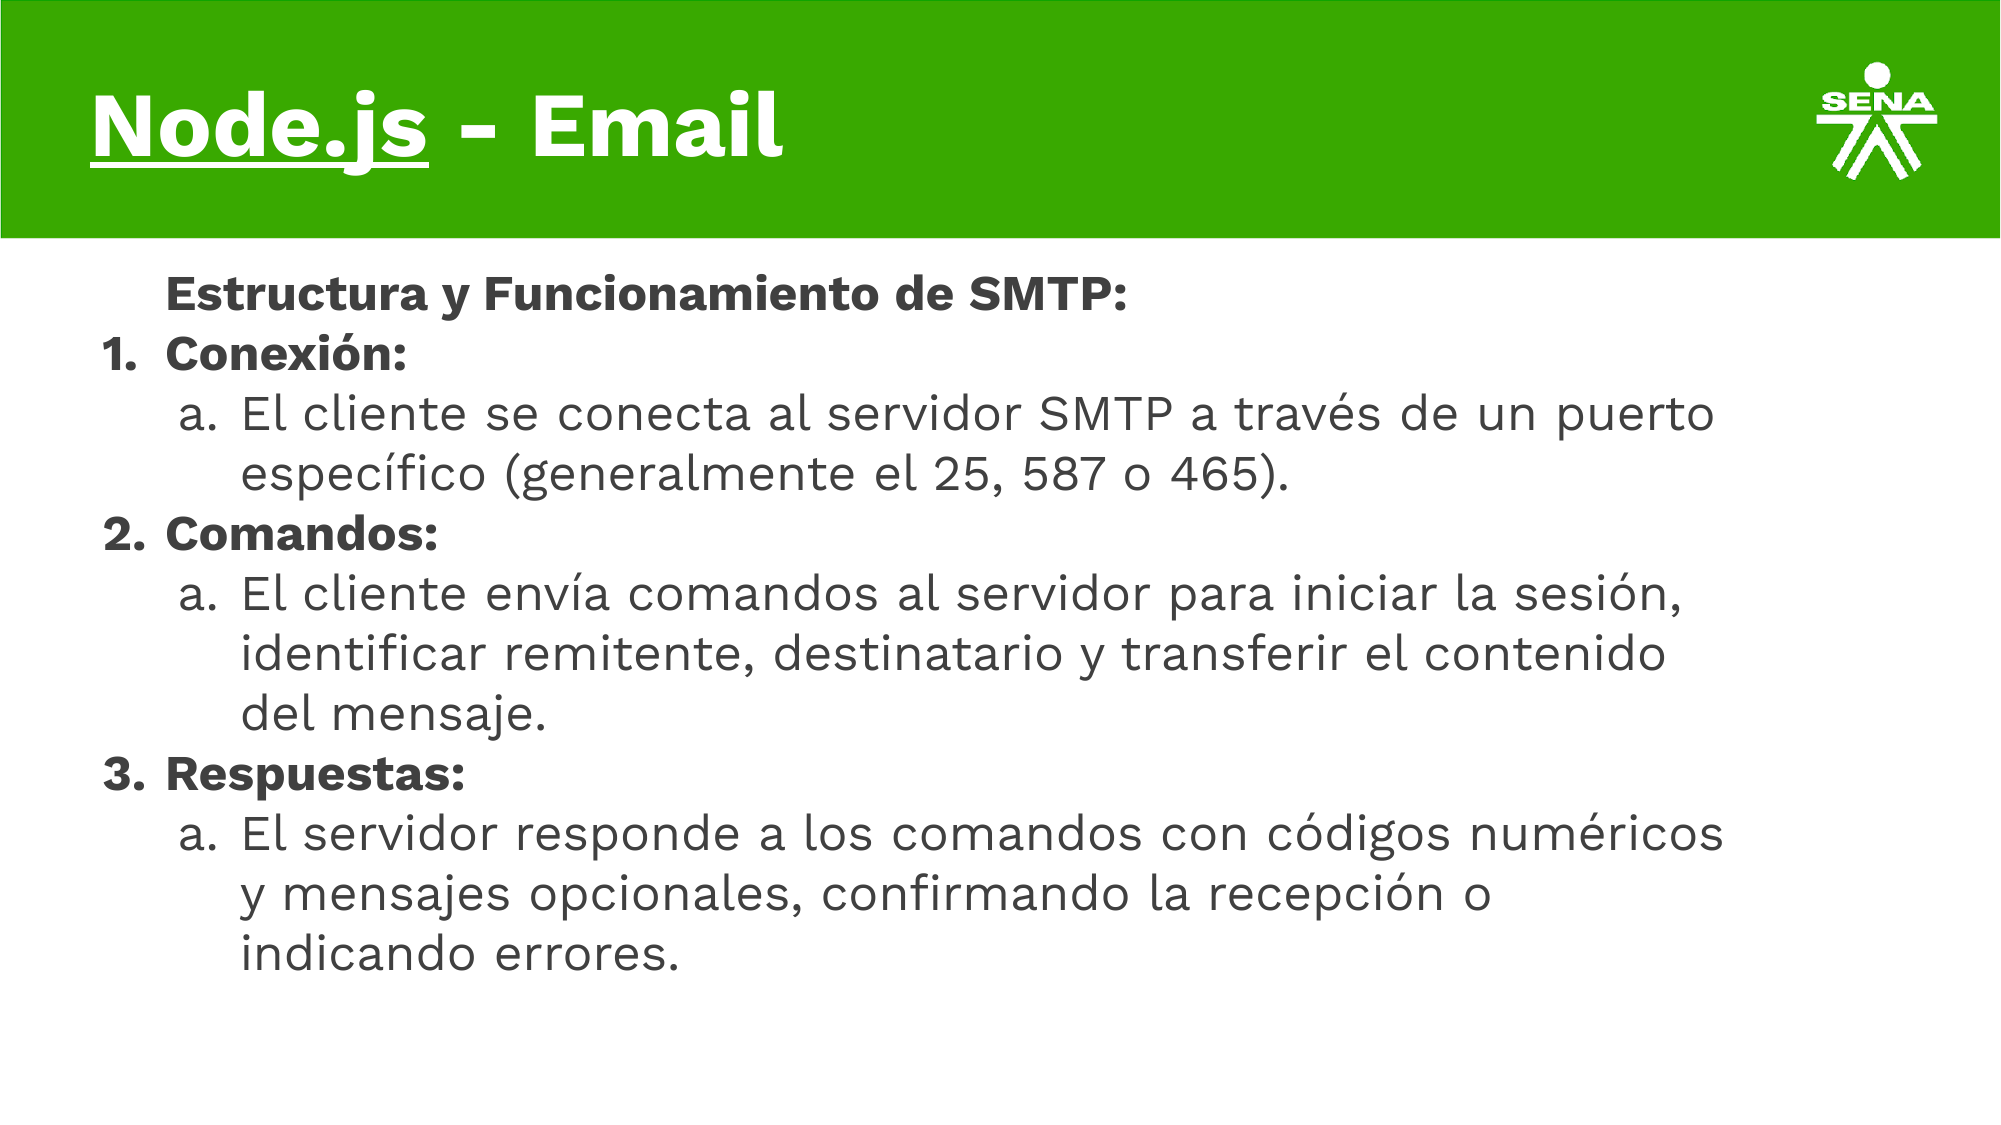

# Node.js - Email
Estructura y Funcionamiento de SMTP:
Conexión:
El cliente se conecta al servidor SMTP a través de un puerto específico (generalmente el 25, 587 o 465).
Comandos:
El cliente envía comandos al servidor para iniciar la sesión, identificar remitente, destinatario y transferir el contenido del mensaje.
Respuestas:
El servidor responde a los comandos con códigos numéricos y mensajes opcionales, confirmando la recepción o indicando errores.